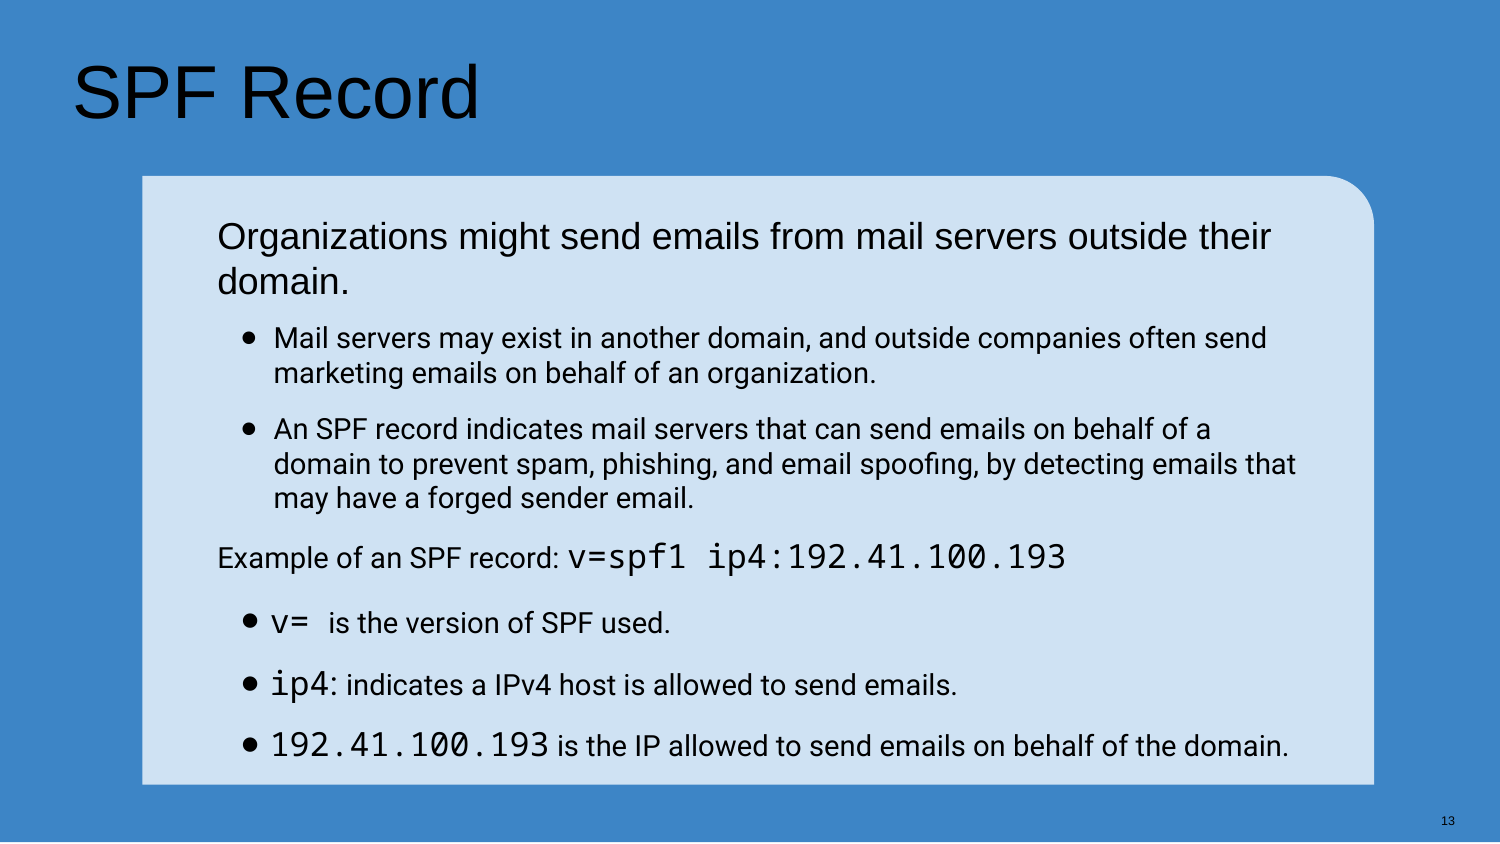

# SPF Record

Organizations might send emails from mail servers outside their domain.
Mail servers may exist in another domain, and outside companies often send marketing emails on behalf of an organization.
An SPF record indicates mail servers that can send emails on behalf of a domain to prevent spam, phishing, and email spoofing, by detecting emails that may have a forged sender email.
Example of an SPF record: v=spf1 ip4:192.41.100.193
v=  is the version of SPF used.
ip4: indicates a IPv4 host is allowed to send emails.
192.41.100.193 is the IP allowed to send emails on behalf of the domain.
13